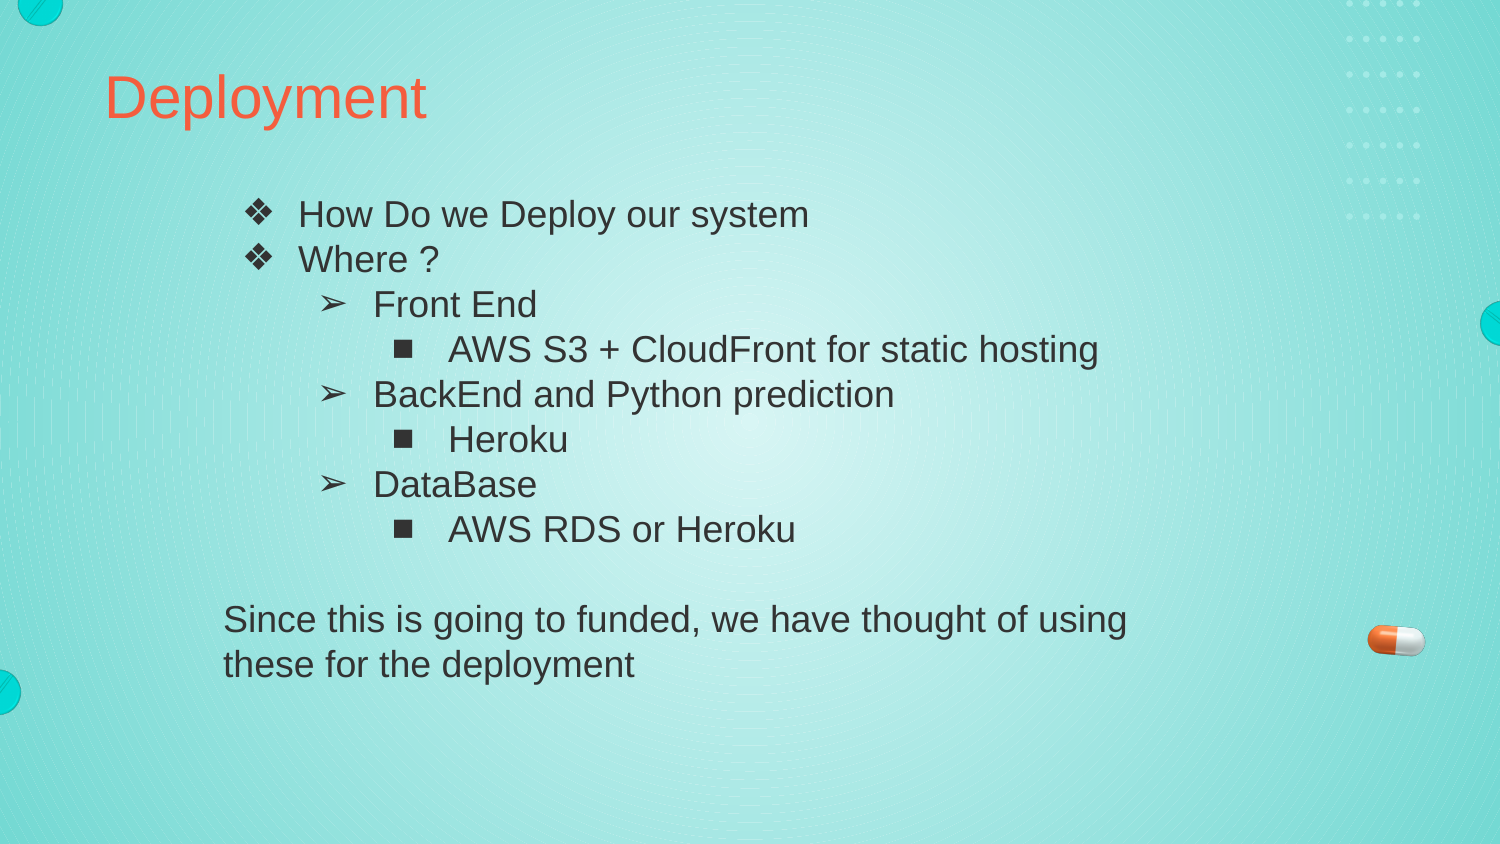

Deployment
How Do we Deploy our system
Where ?
Front End
AWS S3 + CloudFront for static hosting
BackEnd and Python prediction
Heroku
DataBase
AWS RDS or Heroku

Since this is going to funded, we have thought of using these for the deployment